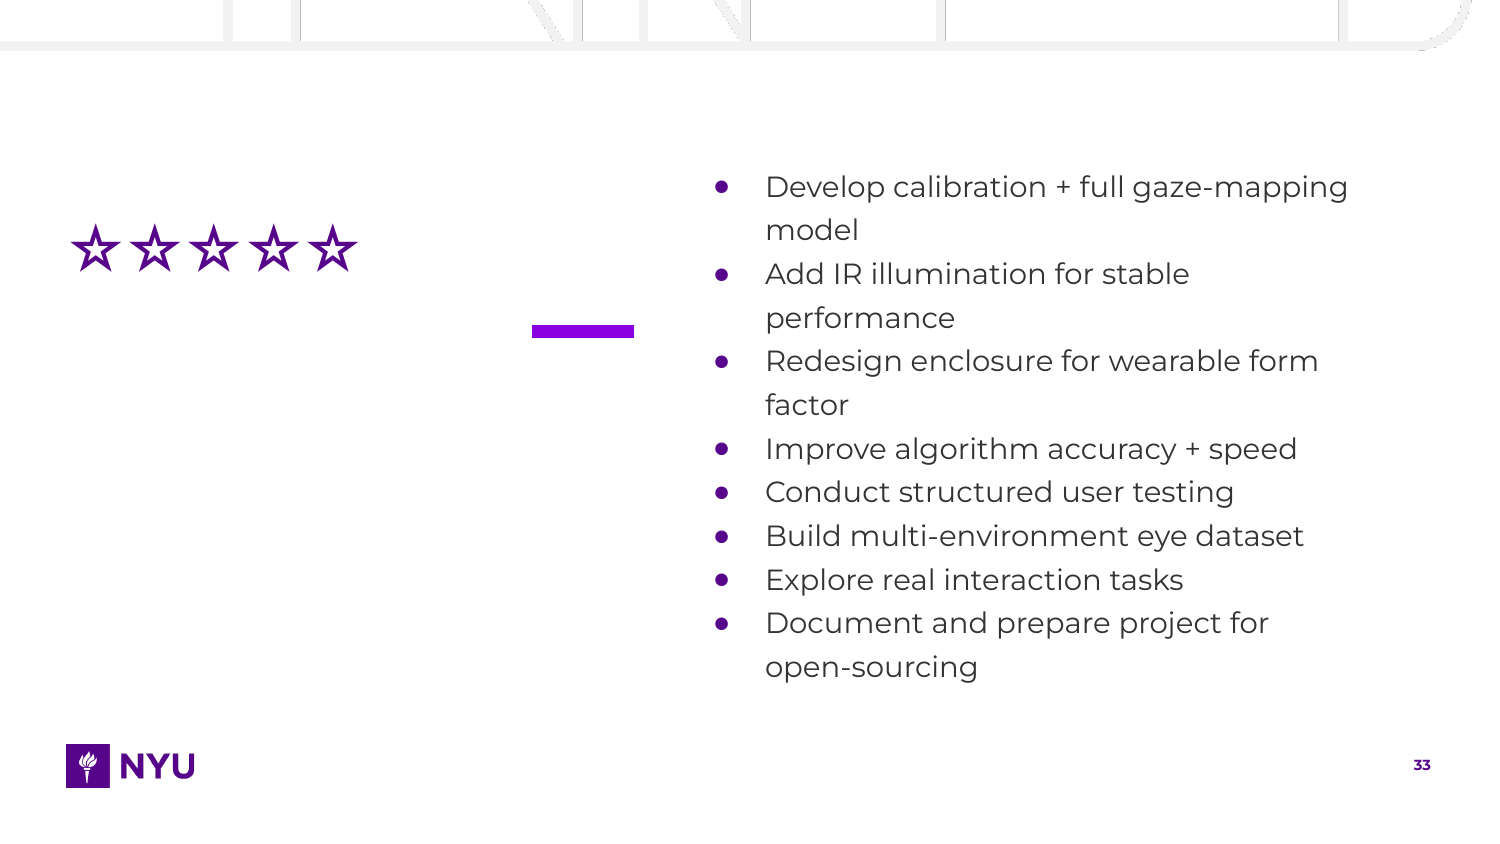

Develop calibration + full gaze-mapping model
Add IR illumination for stable performance
Redesign enclosure for wearable form factor
Improve algorithm accuracy + speed
Conduct structured user testing
Build multi-environment eye dataset
Explore real interaction tasks
Document and prepare project for open-sourcing
# ⭐⭐⭐⭐⭐